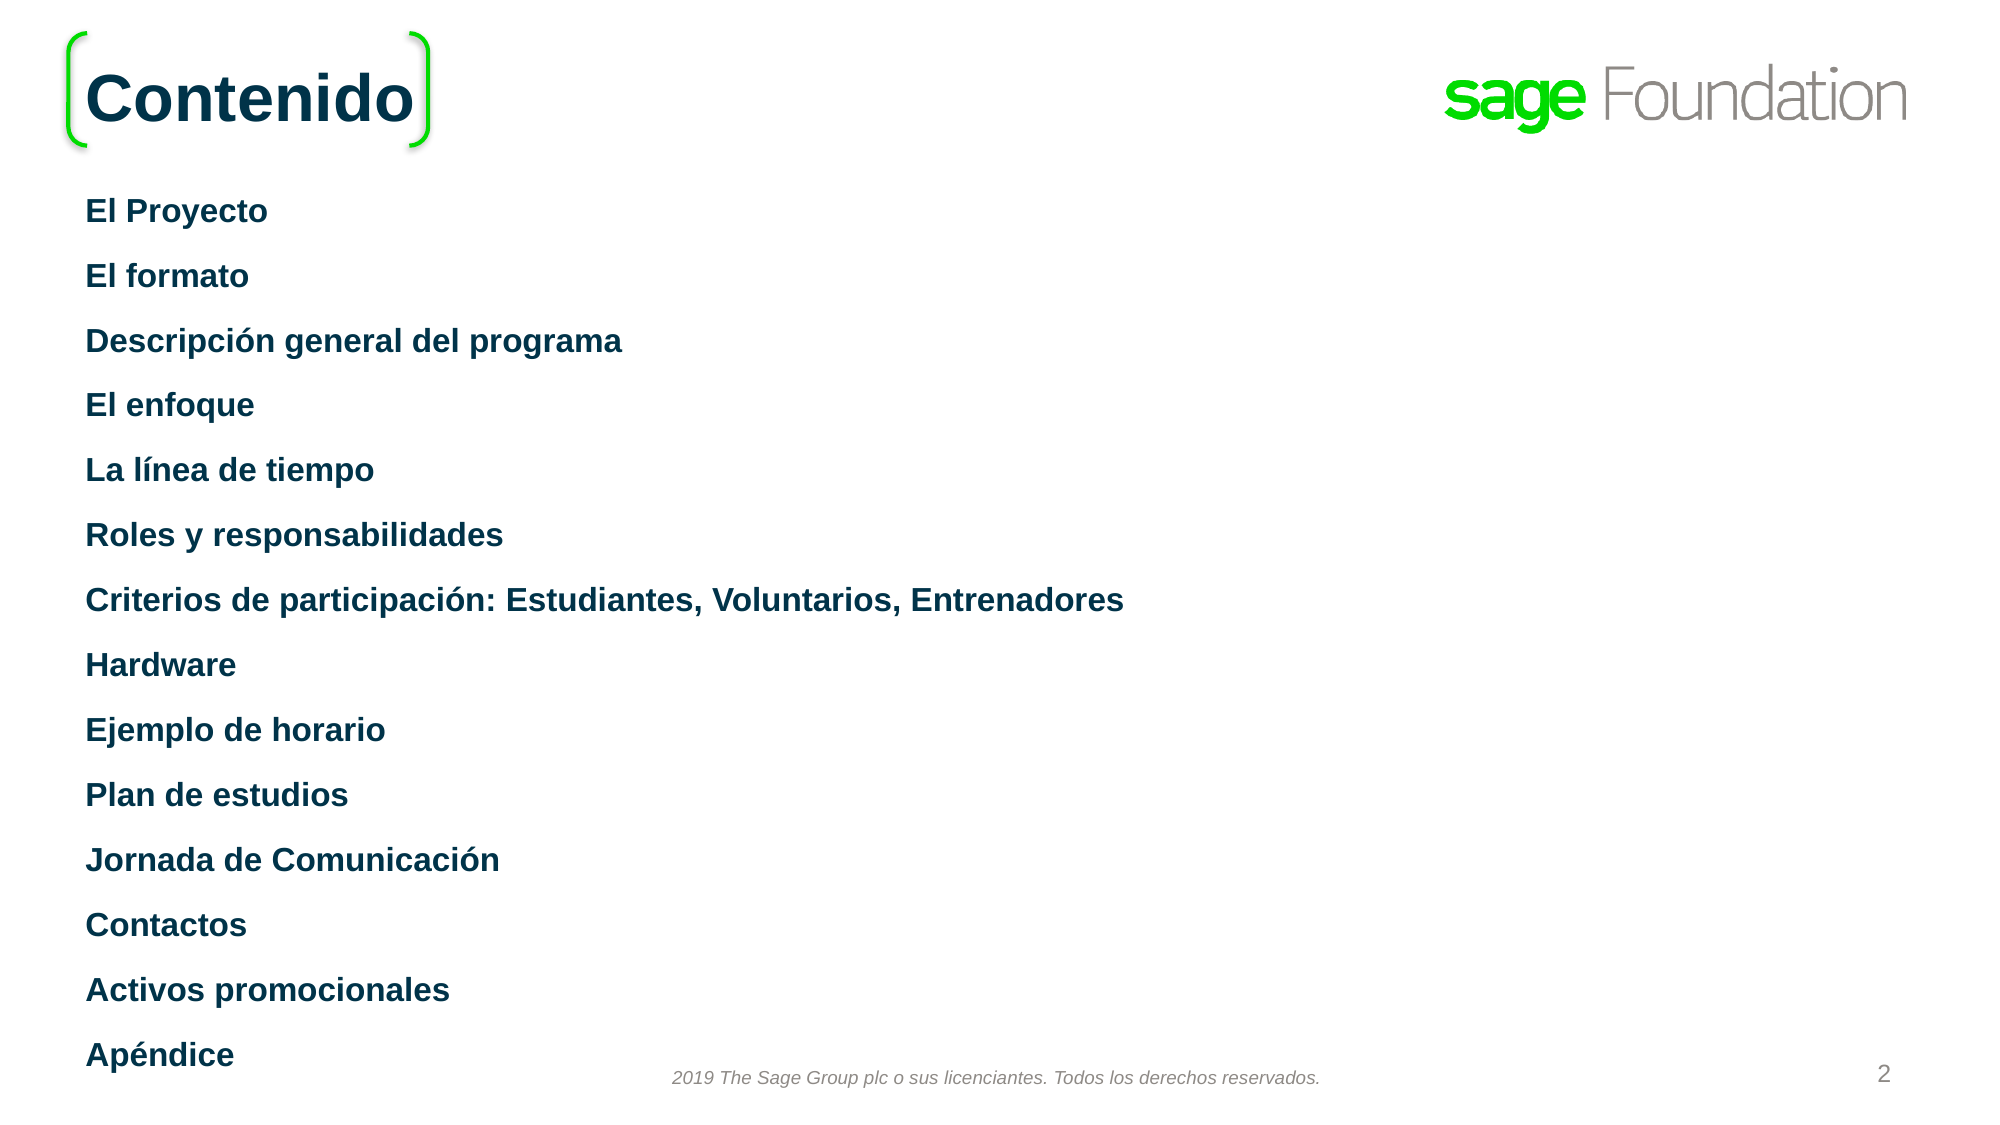

# Contenido
El Proyecto
El formato
Descripción general del programa
El enfoque
La línea de tiempo
Roles y responsabilidades
Criterios de participación: Estudiantes, Voluntarios, Entrenadores
Hardware
Ejemplo de horario
Plan de estudios
Jornada de Comunicación
Contactos
Activos promocionales
Apéndice

2